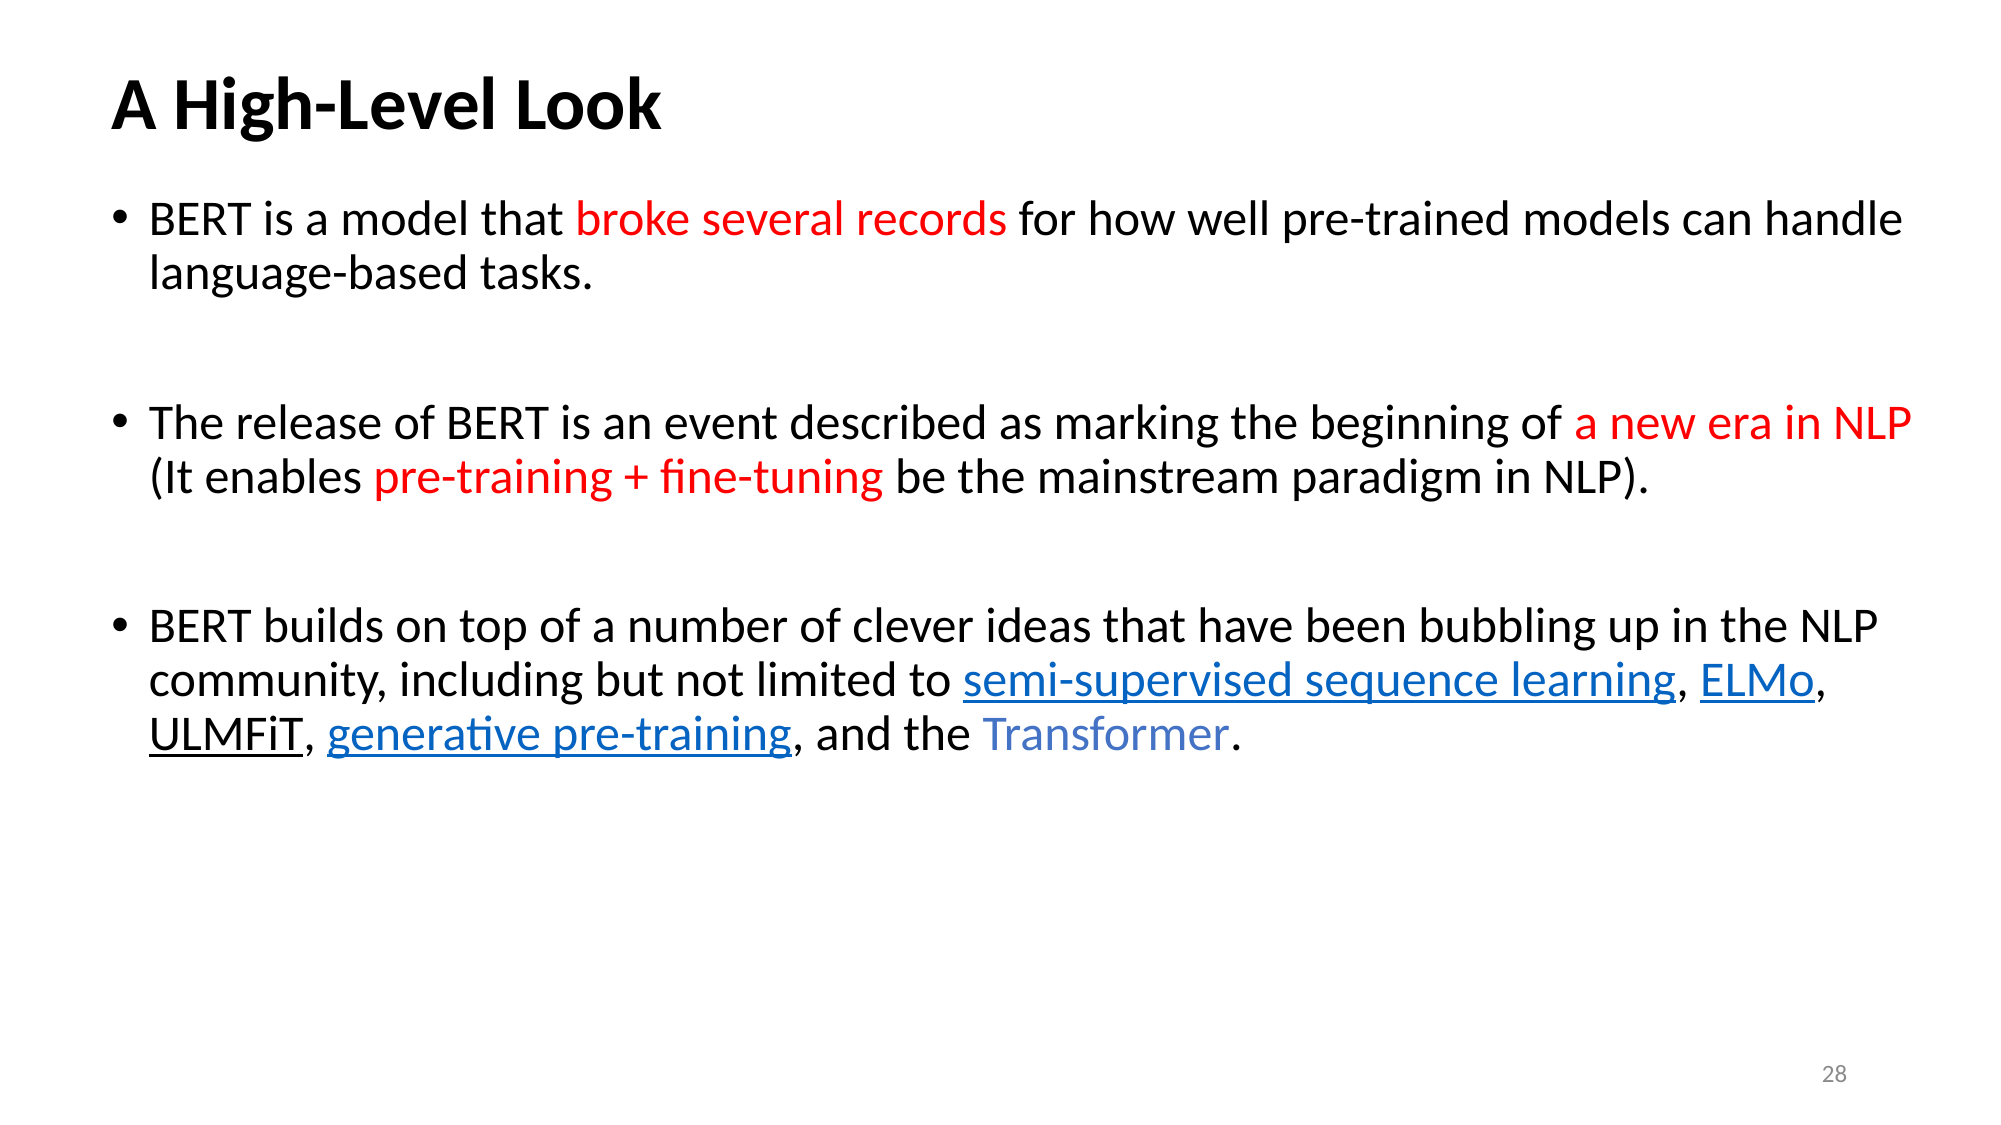

# A High-Level Look
BERT is a model that broke several records for how well pre-trained models can handle language-based tasks.

The release of BERT is an event described as marking the beginning of a new era in NLP (It enables pre-training + fine-tuning be the mainstream paradigm in NLP).

BERT builds on top of a number of clever ideas that have been bubbling up in the NLP community, including but not limited to semi-supervised sequence learning, ELMo, ULMFiT, generative pre-training, and the Transformer.
28